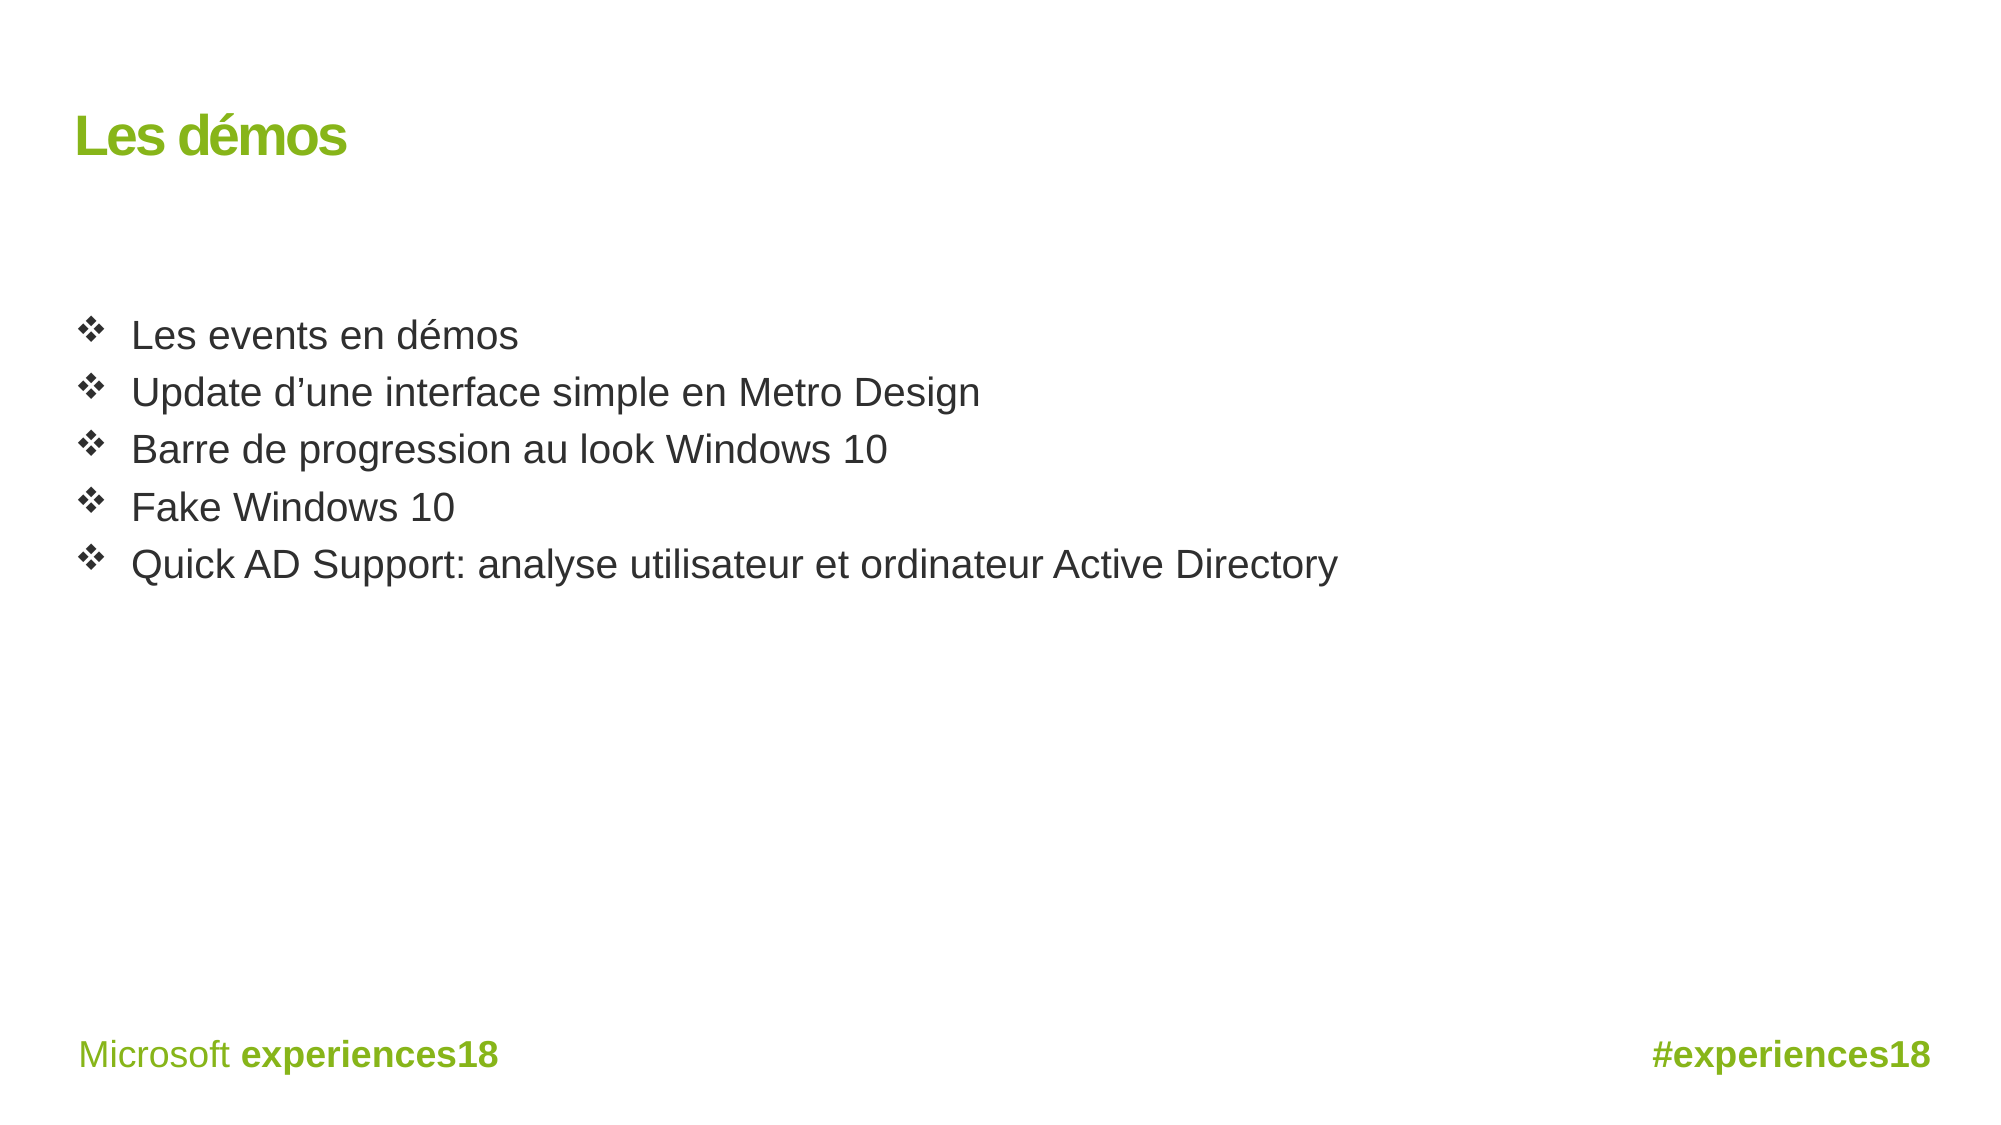

# Les démos
Les events en démos
Update d’une interface simple en Metro Design
Barre de progression au look Windows 10
Fake Windows 10
Quick AD Support: analyse utilisateur et ordinateur Active Directory